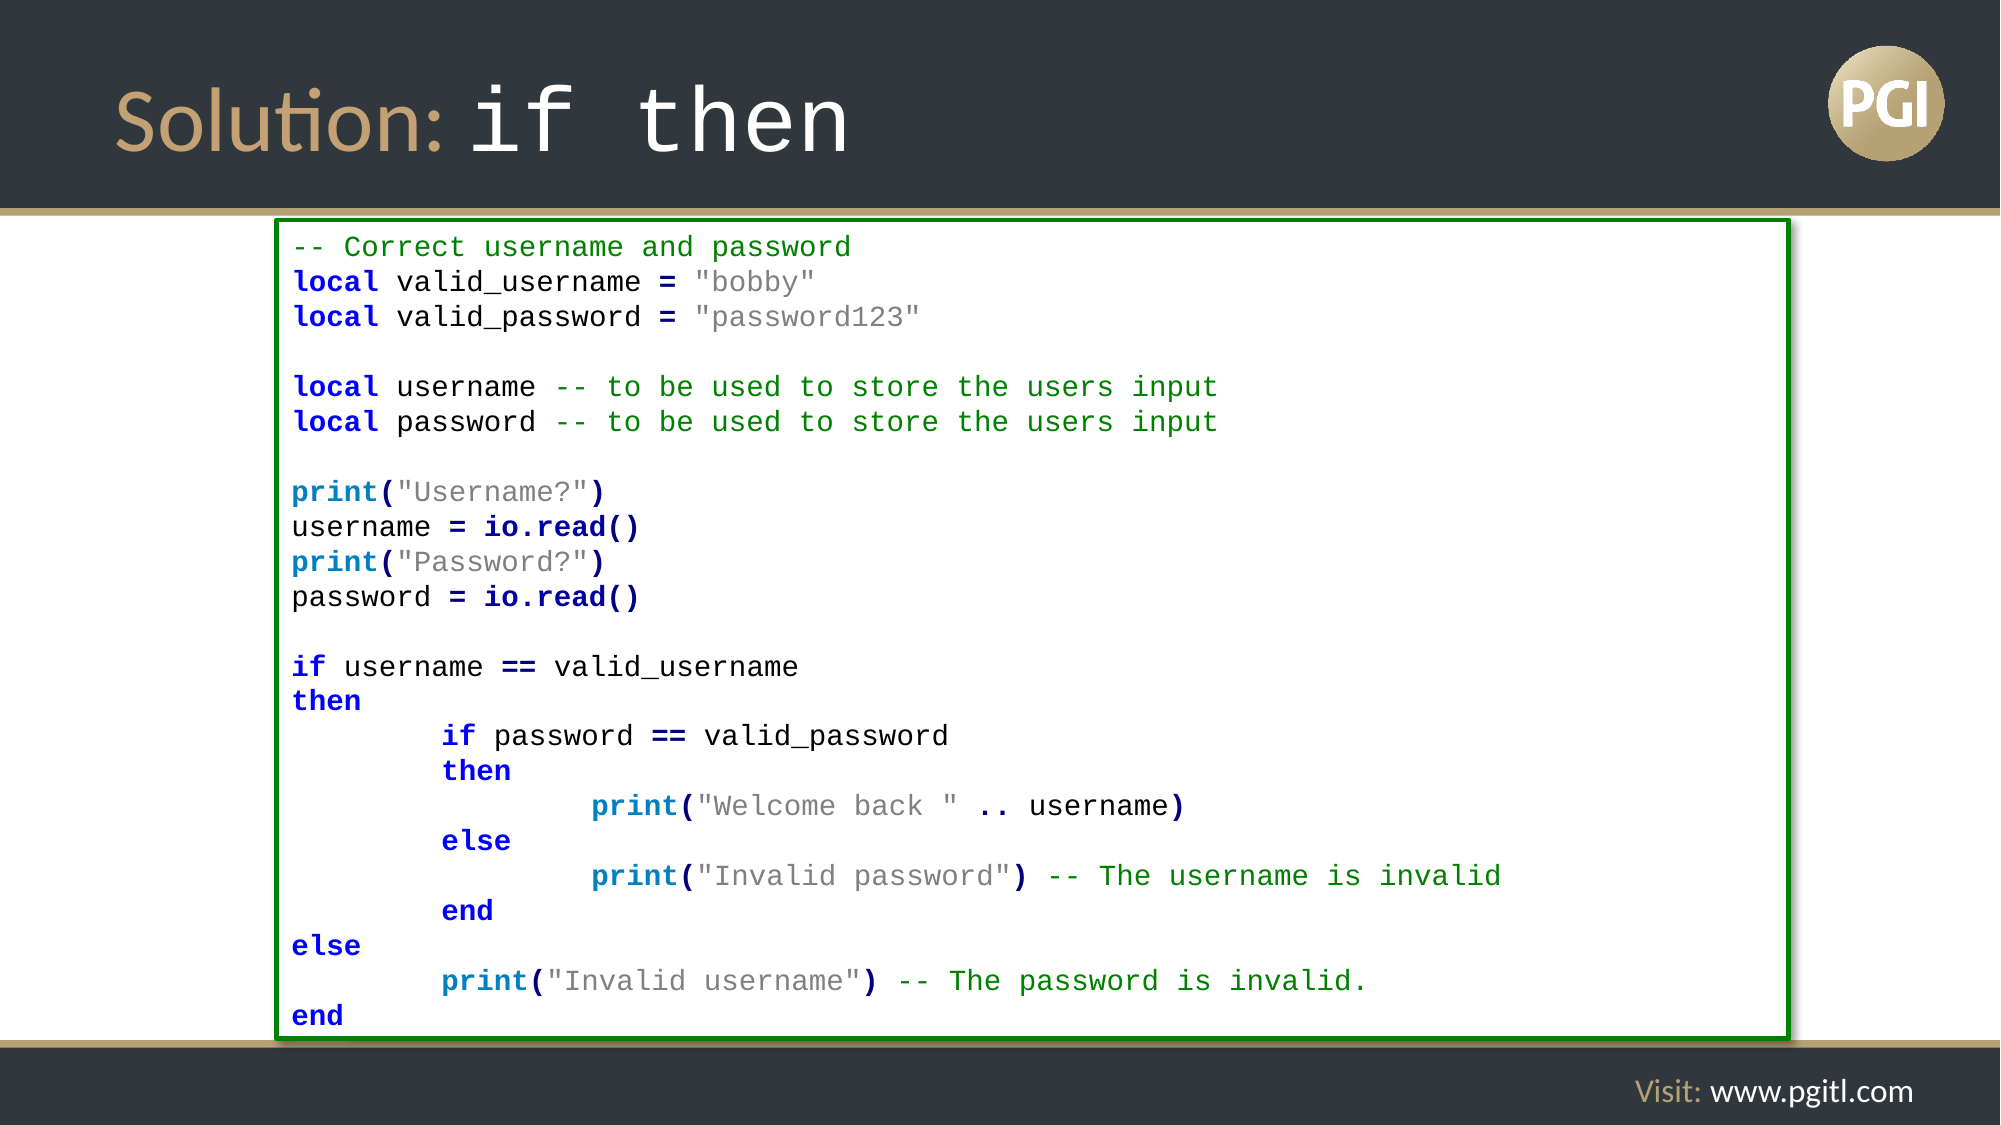

# Solution: if then
-- Correct username and password
local valid_username = "bobby"
local valid_password = "password123"

local username -- to be used to store the users input
local password -- to be used to store the users input

print("Username?")
username = io.read()
print("Password?")
password = io.read()

if username == valid_username
then
	if password == valid_password
	then
		print("Welcome back " .. username)
	else
		print("Invalid password") -- The username is invalid
	end
else
	print("Invalid username") -- The password is invalid.
end